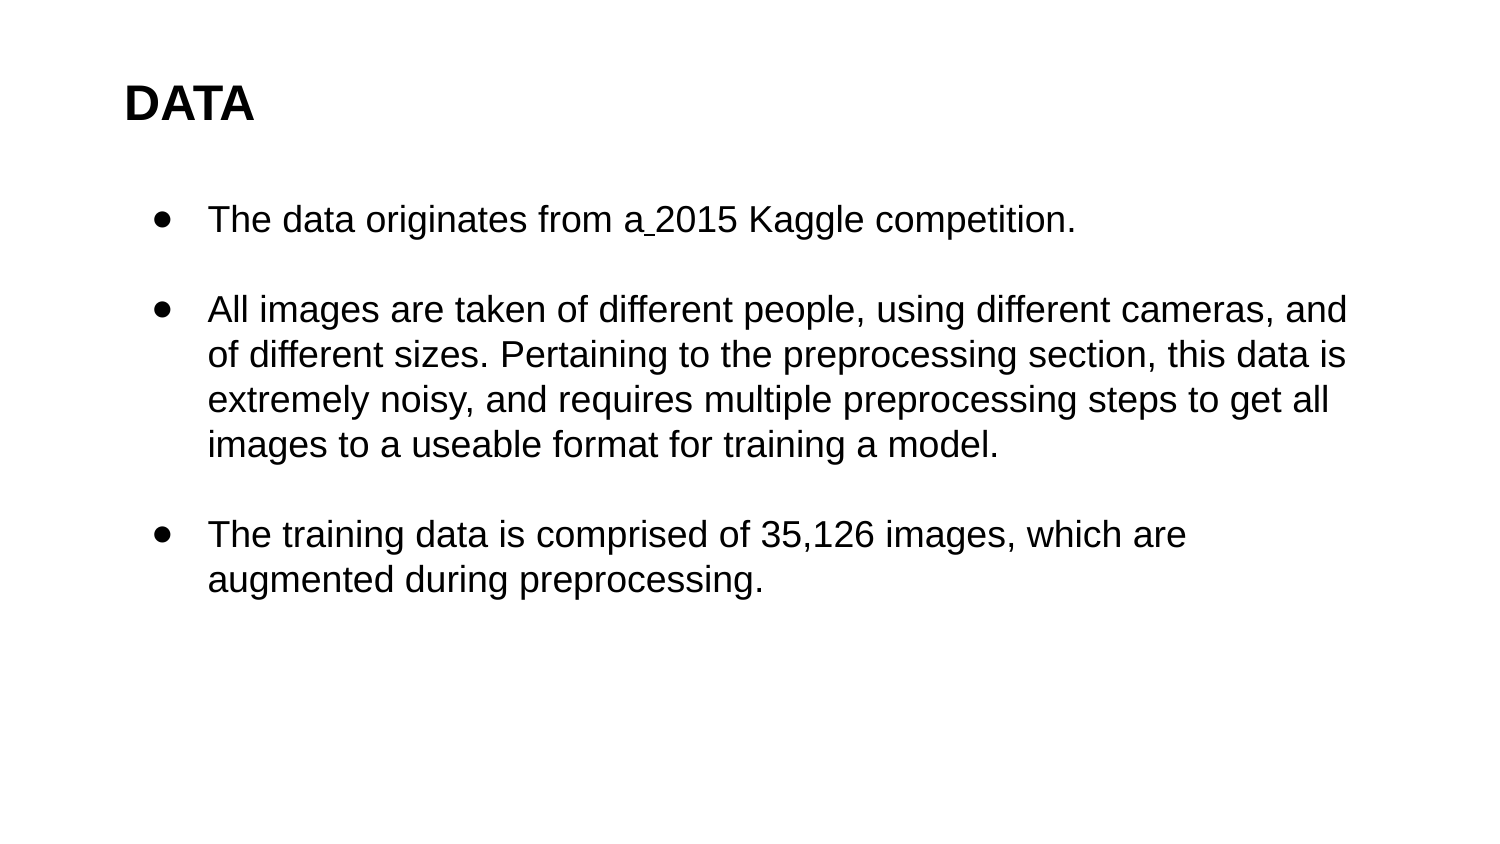

DATA

The data originates from a 2015 Kaggle competition.

All images are taken of different people, using different cameras, and of different sizes. Pertaining to the preprocessing section, this data is extremely noisy, and requires multiple preprocessing steps to get all images to a useable format for training a model.

The training data is comprised of 35,126 images, which are augmented during preprocessing.